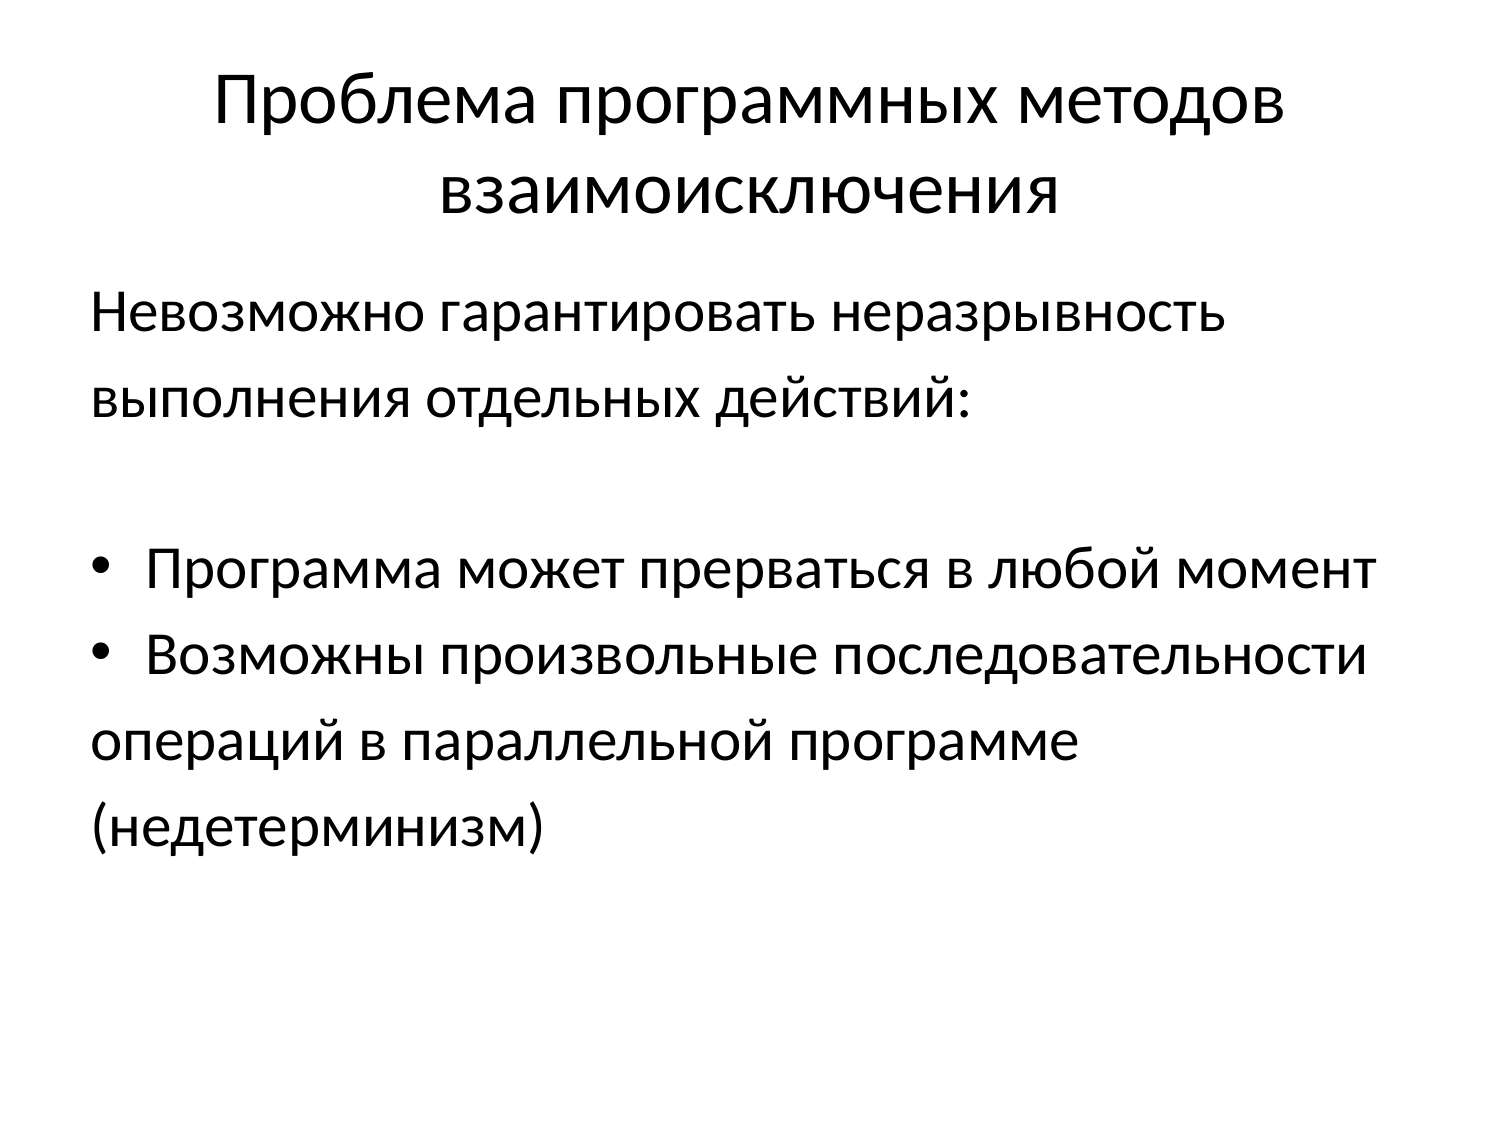

# Проблема программных методов взаимоисключения
Невозможно гарантировать неразрывность
выполнения отдельных действий:

Программа может прерваться в любой момент
Возможны произвольные последовательности
операций в параллельной программе
(недетерминизм)